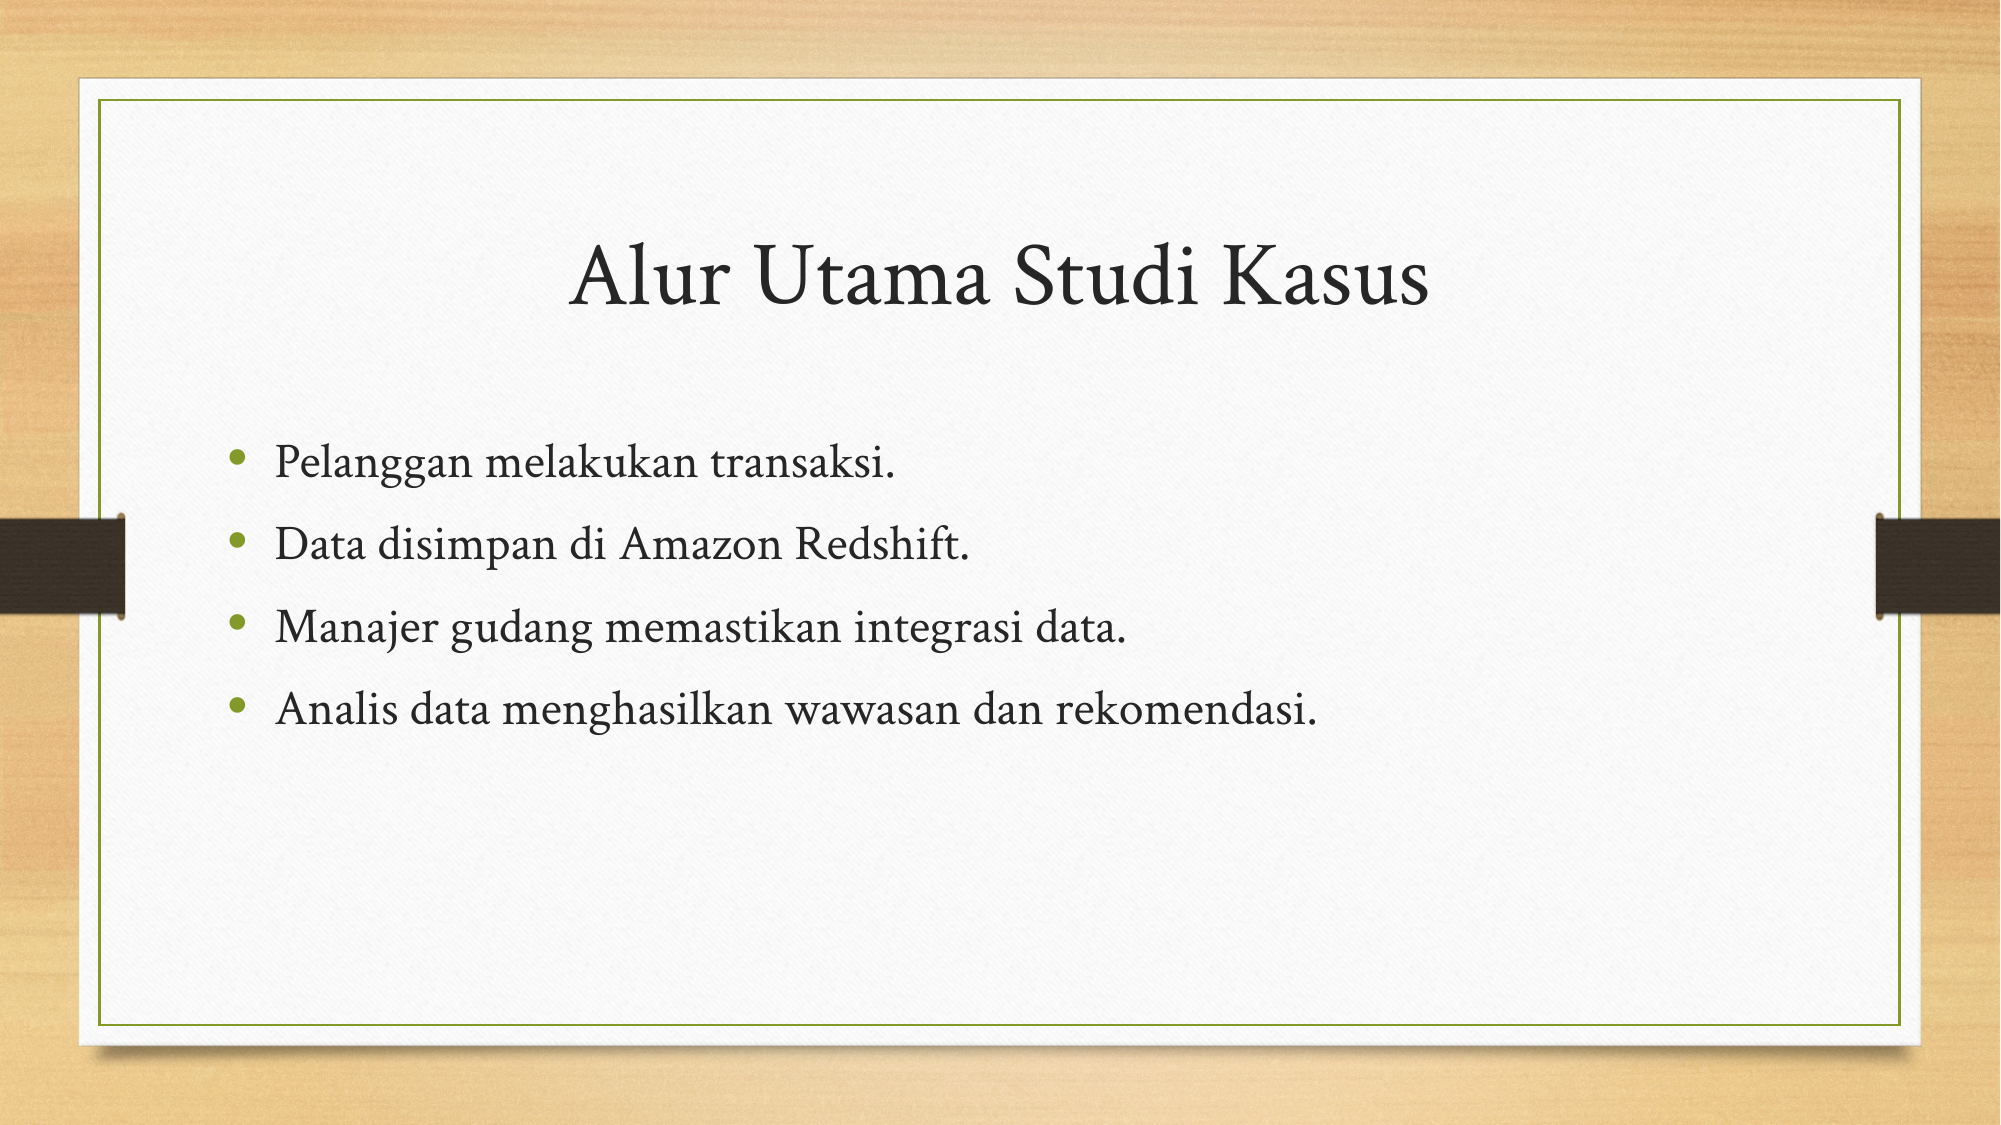

# Alur Utama Studi Kasus
Pelanggan melakukan transaksi.
Data disimpan di Amazon Redshift.
Manajer gudang memastikan integrasi data.
Analis data menghasilkan wawasan dan rekomendasi.